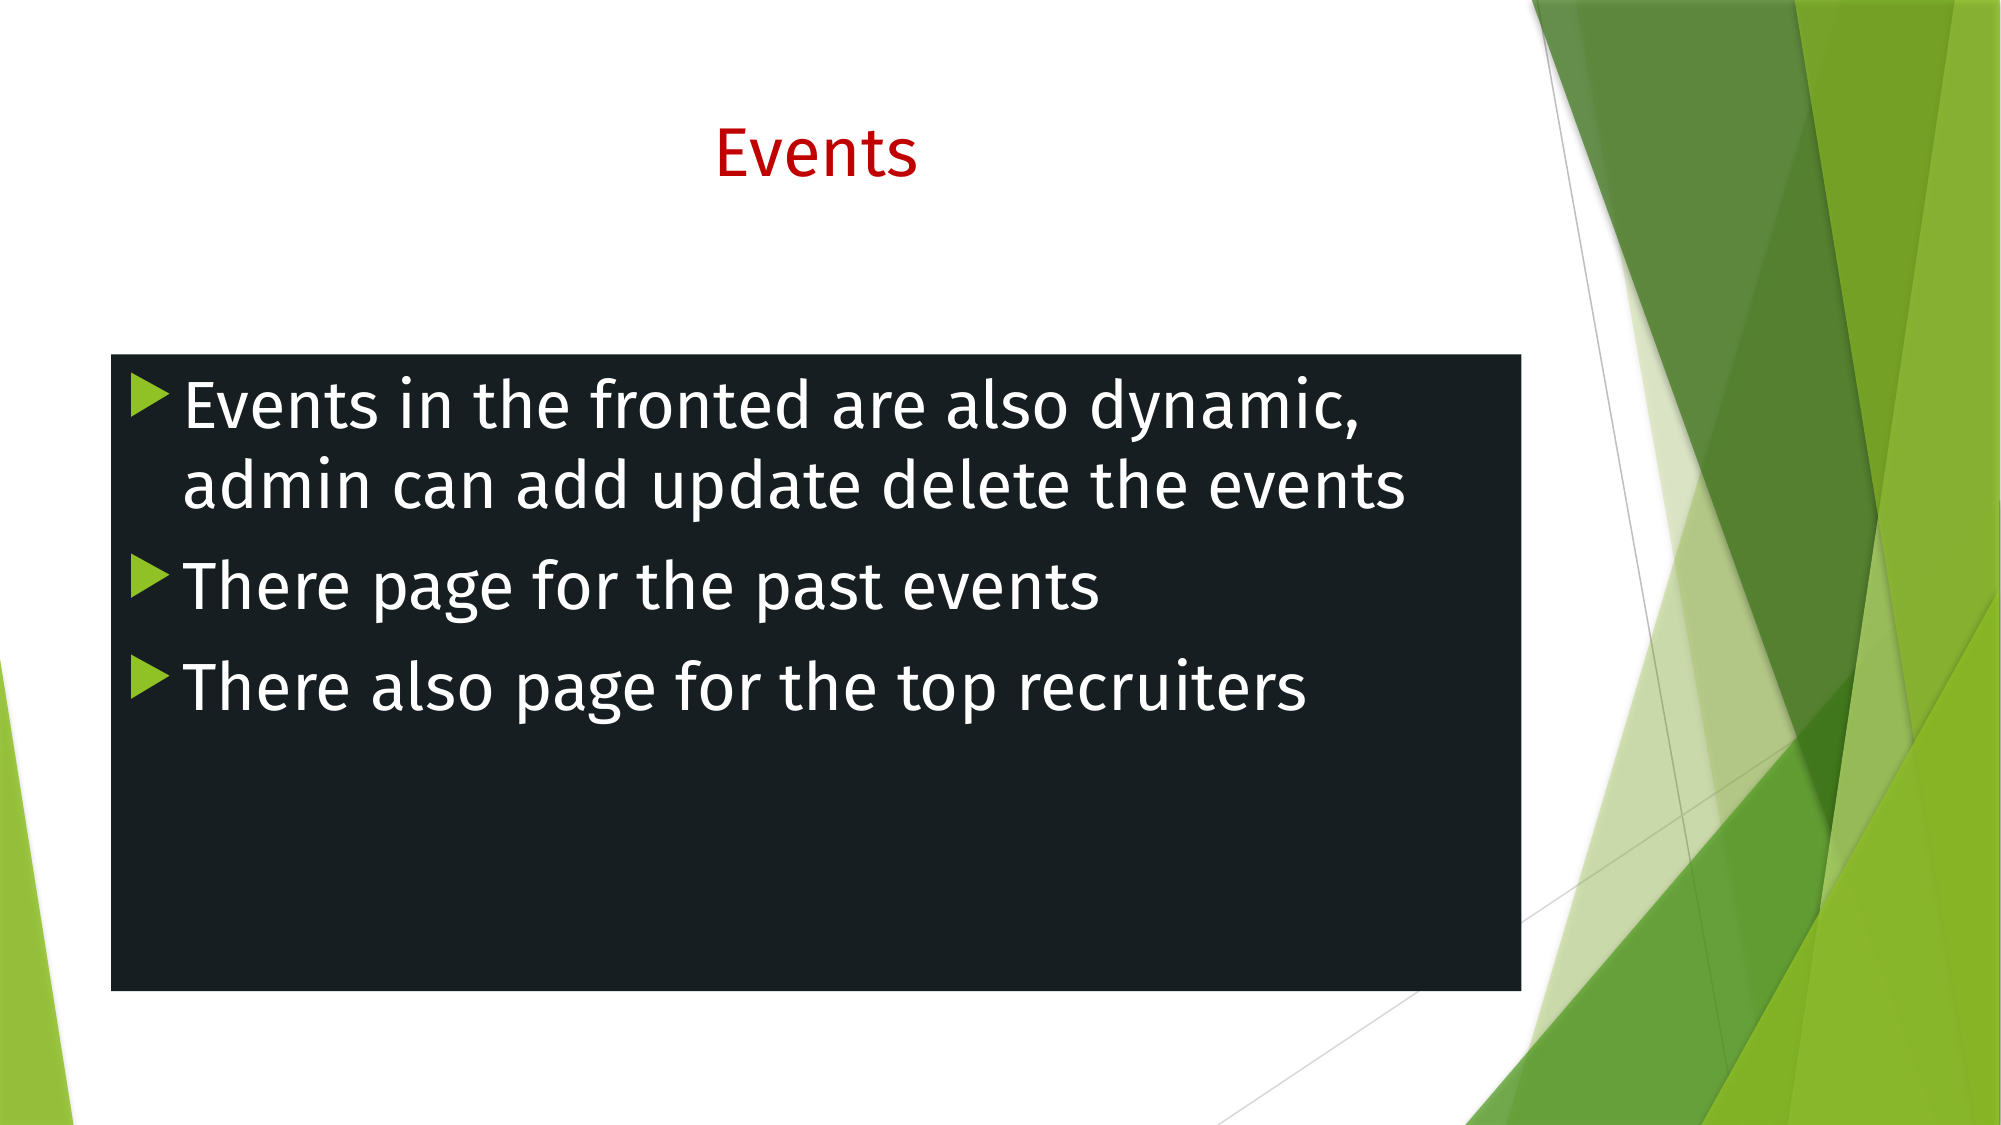

# Events
Events in the fronted are also dynamic, admin can add update delete the events
There page for the past events
There also page for the top recruiters